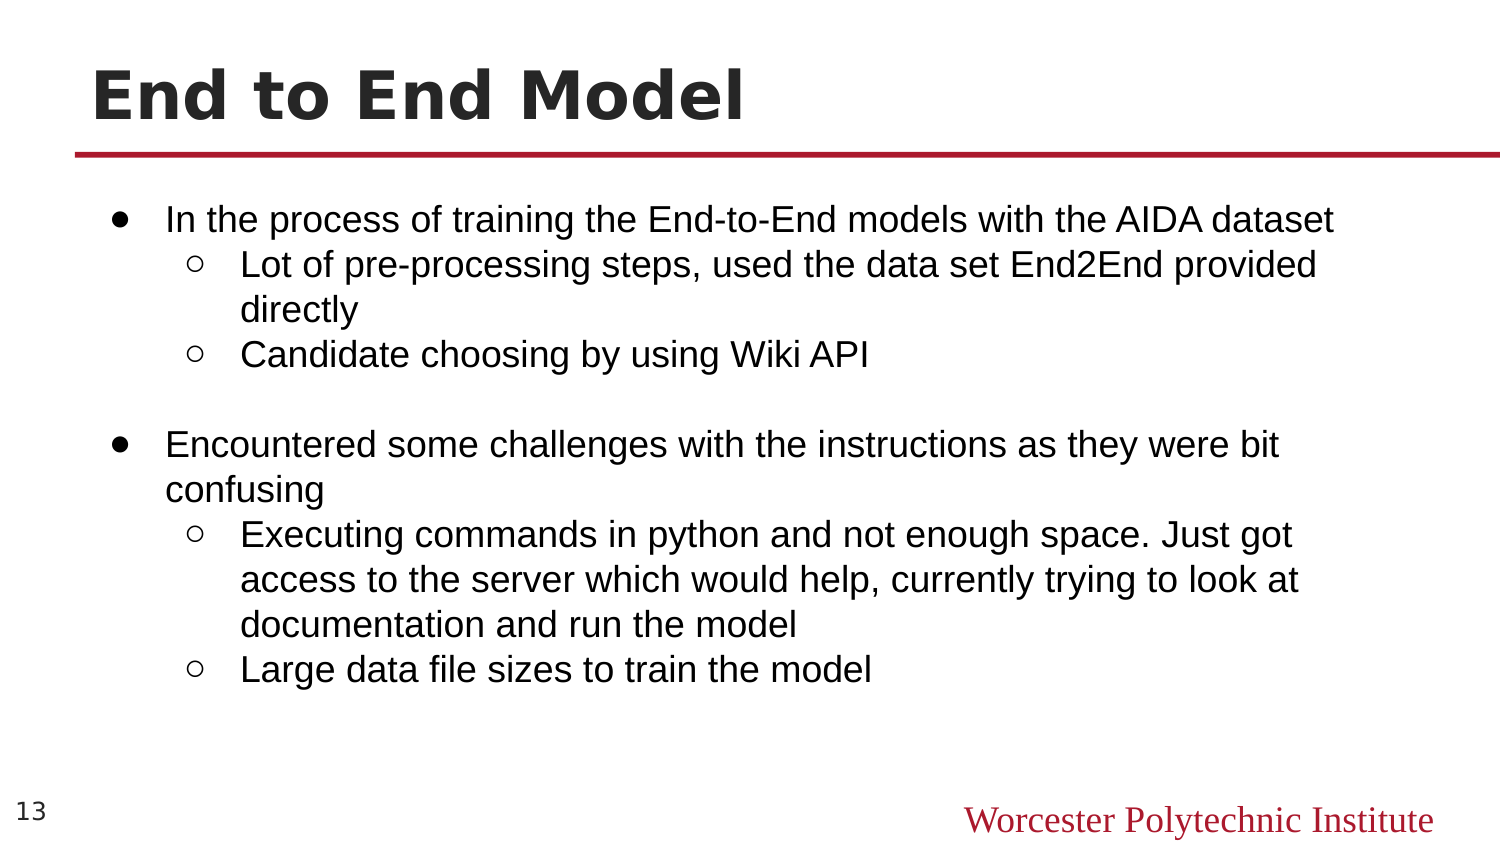

# End to End Model
In the process of training the End-to-End models with the AIDA dataset
Lot of pre-processing steps, used the data set End2End provided directly
Candidate choosing by using Wiki API

Encountered some challenges with the instructions as they were bit confusing
Executing commands in python and not enough space. Just got access to the server which would help, currently trying to look at documentation and run the model
Large data file sizes to train the model

13